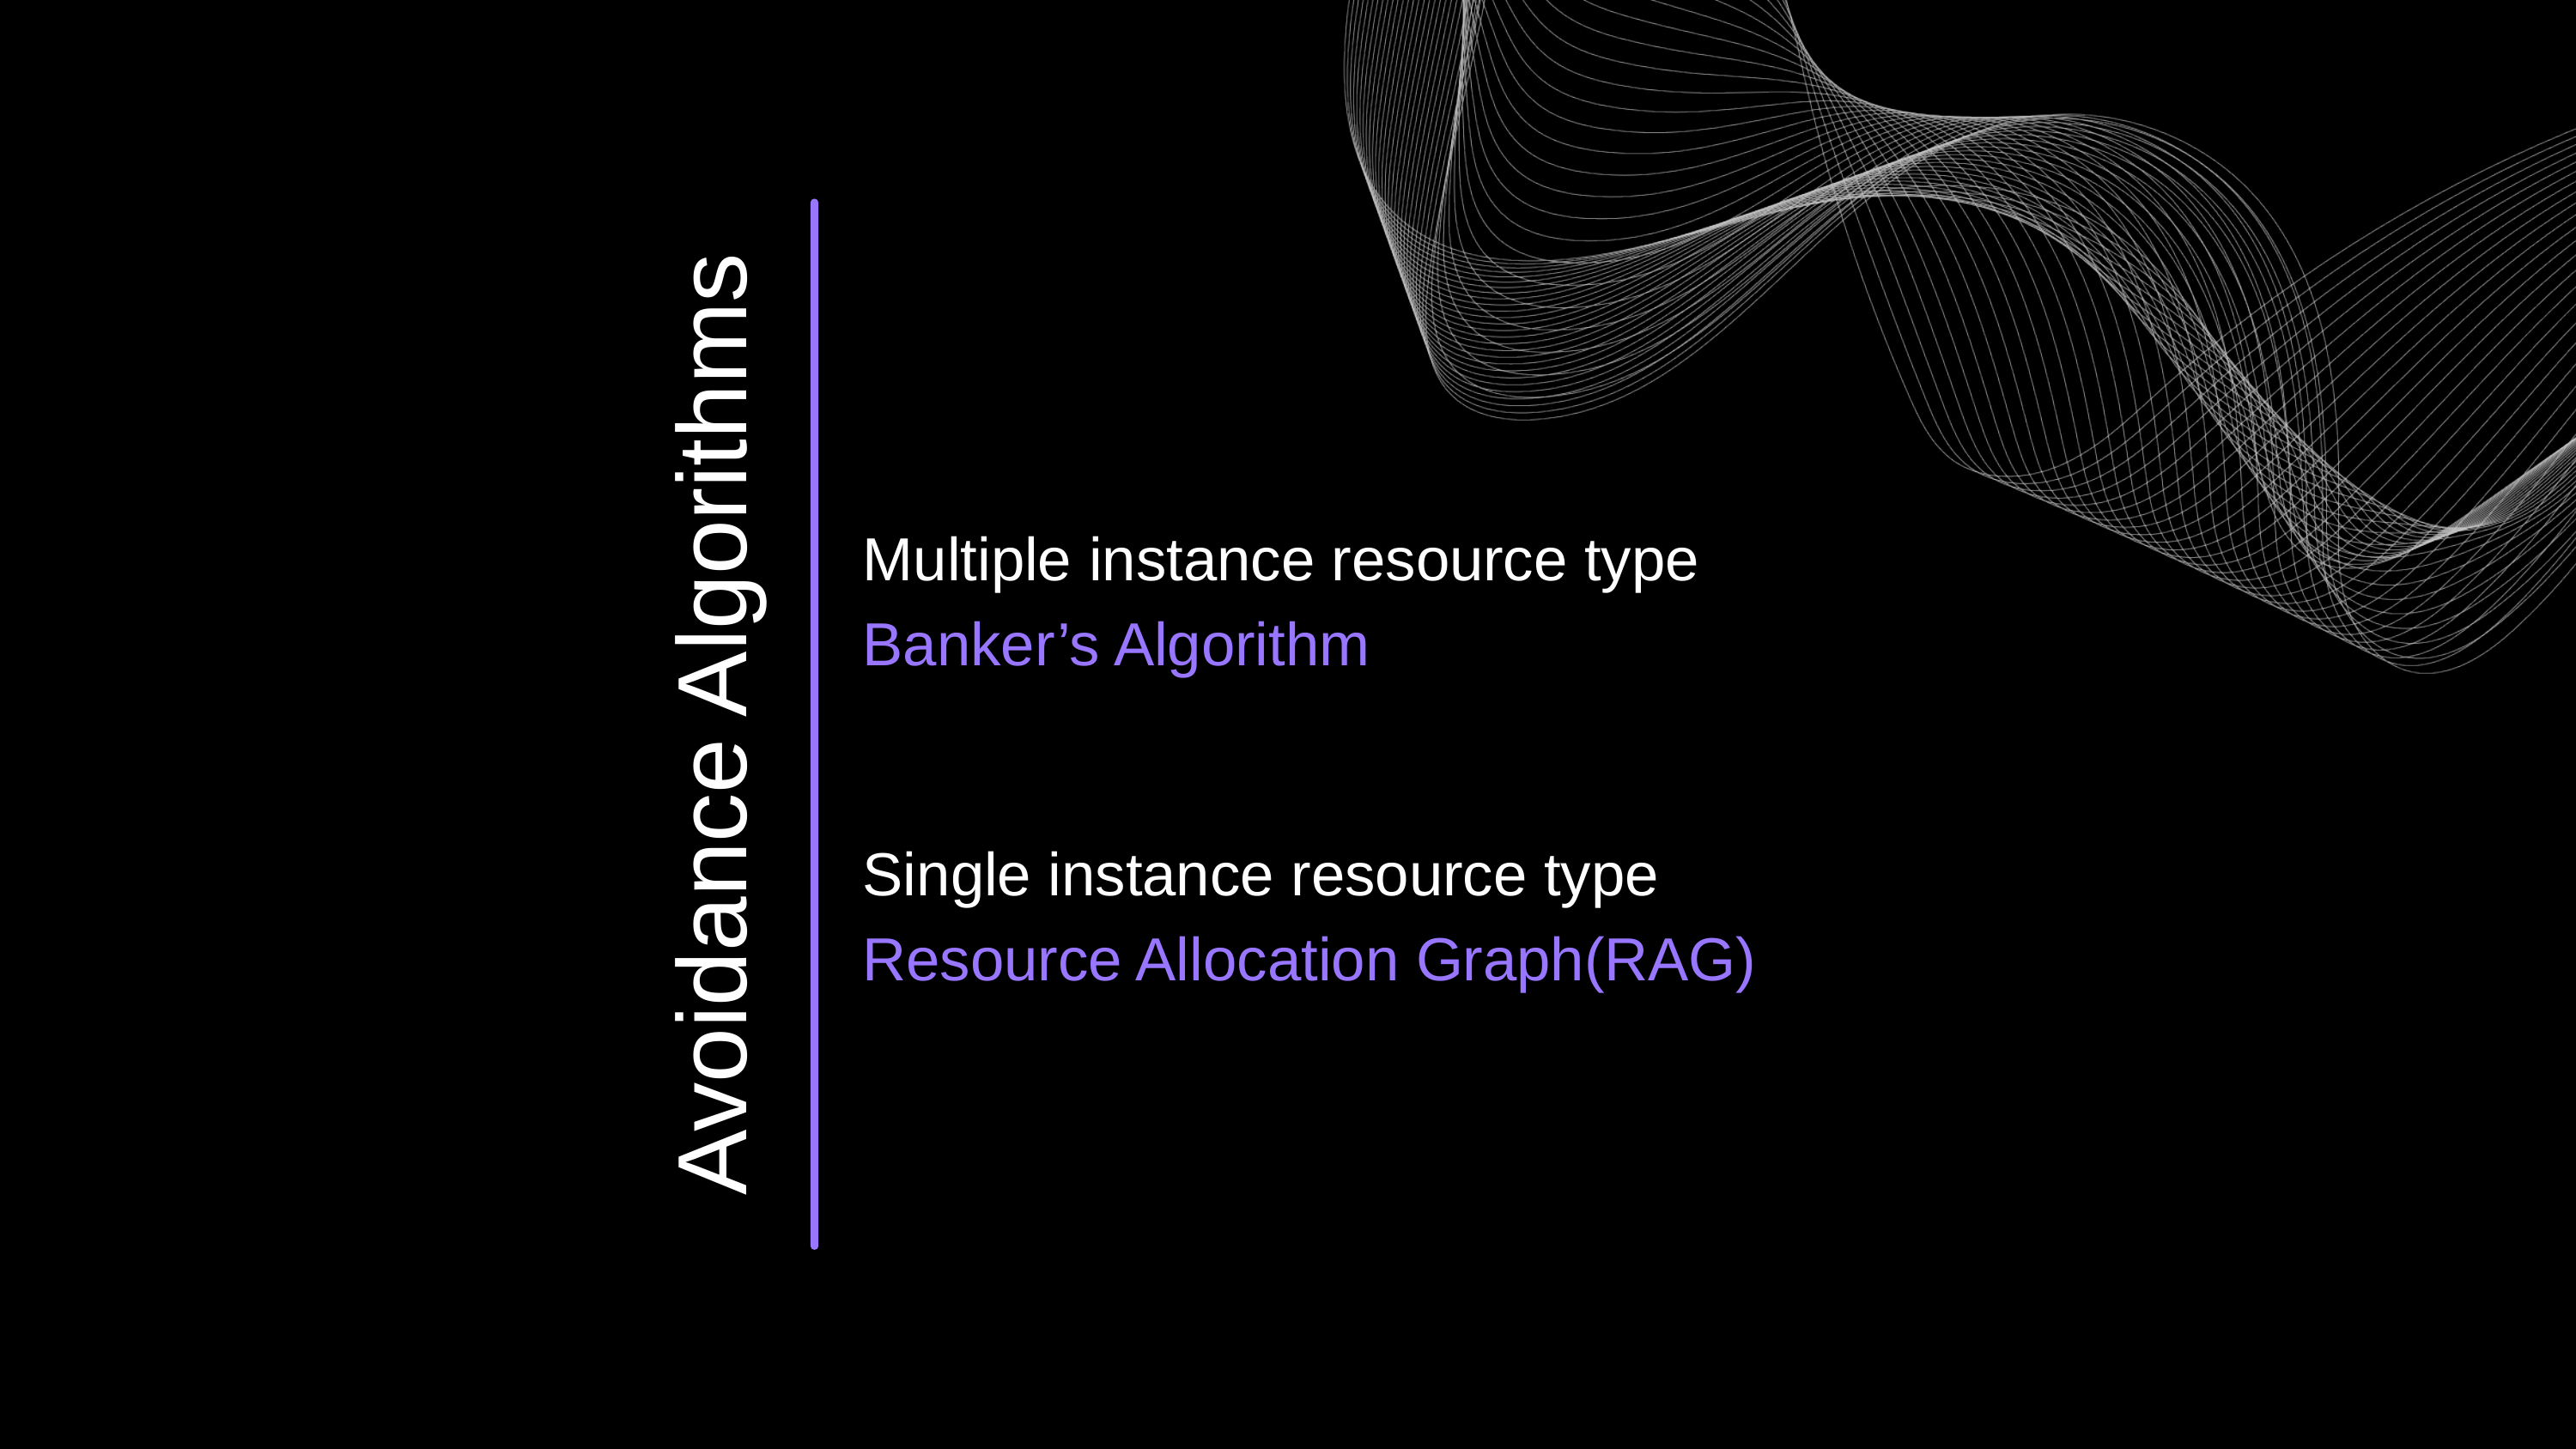

Multiple instance resource type
Banker’s Algorithm
Avoidance Algorithms

Single instance resource type
Resource Allocation Graph(RAG)